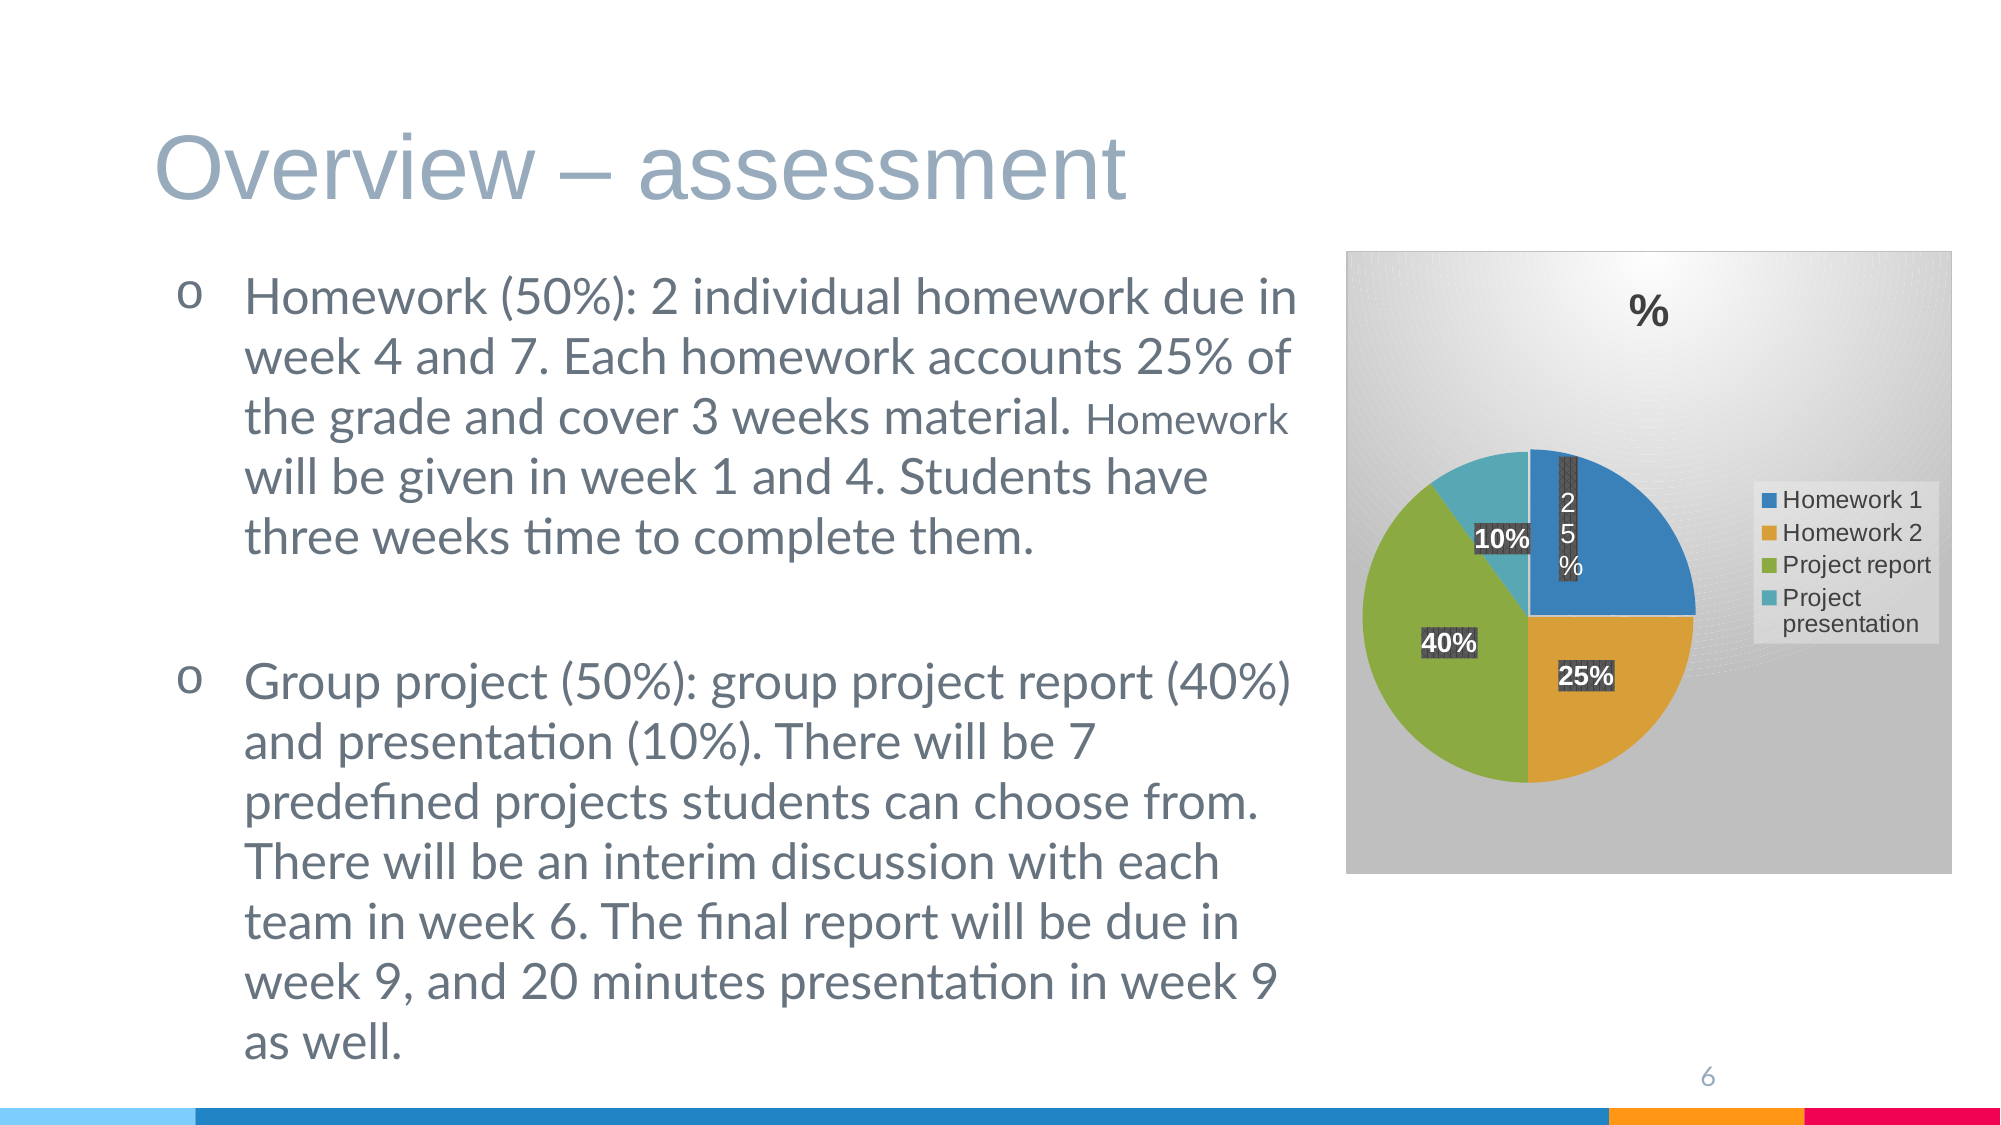

# Overview – assessment
Homework (50%): 2 individual homework due in week 4 and 7. Each homework accounts 25% of the grade and cover 3 weeks material. Homework will be given in week 1 and 4. Students have three weeks time to complete them.

Group project (50%): group project report (40%) and presentation (10%). There will be 7 predefined projects students can choose from. There will be an interim discussion with each team in week 6. The final report will be due in week 9, and 20 minutes presentation in week 9 as well.

### Chart:

| Category | % |
|---|---|
| Homework 1 | 25.0 |
| Homework 2 | 25.0 |
| Project report | 40.0 |
| Project presentation | 10.0 |
6